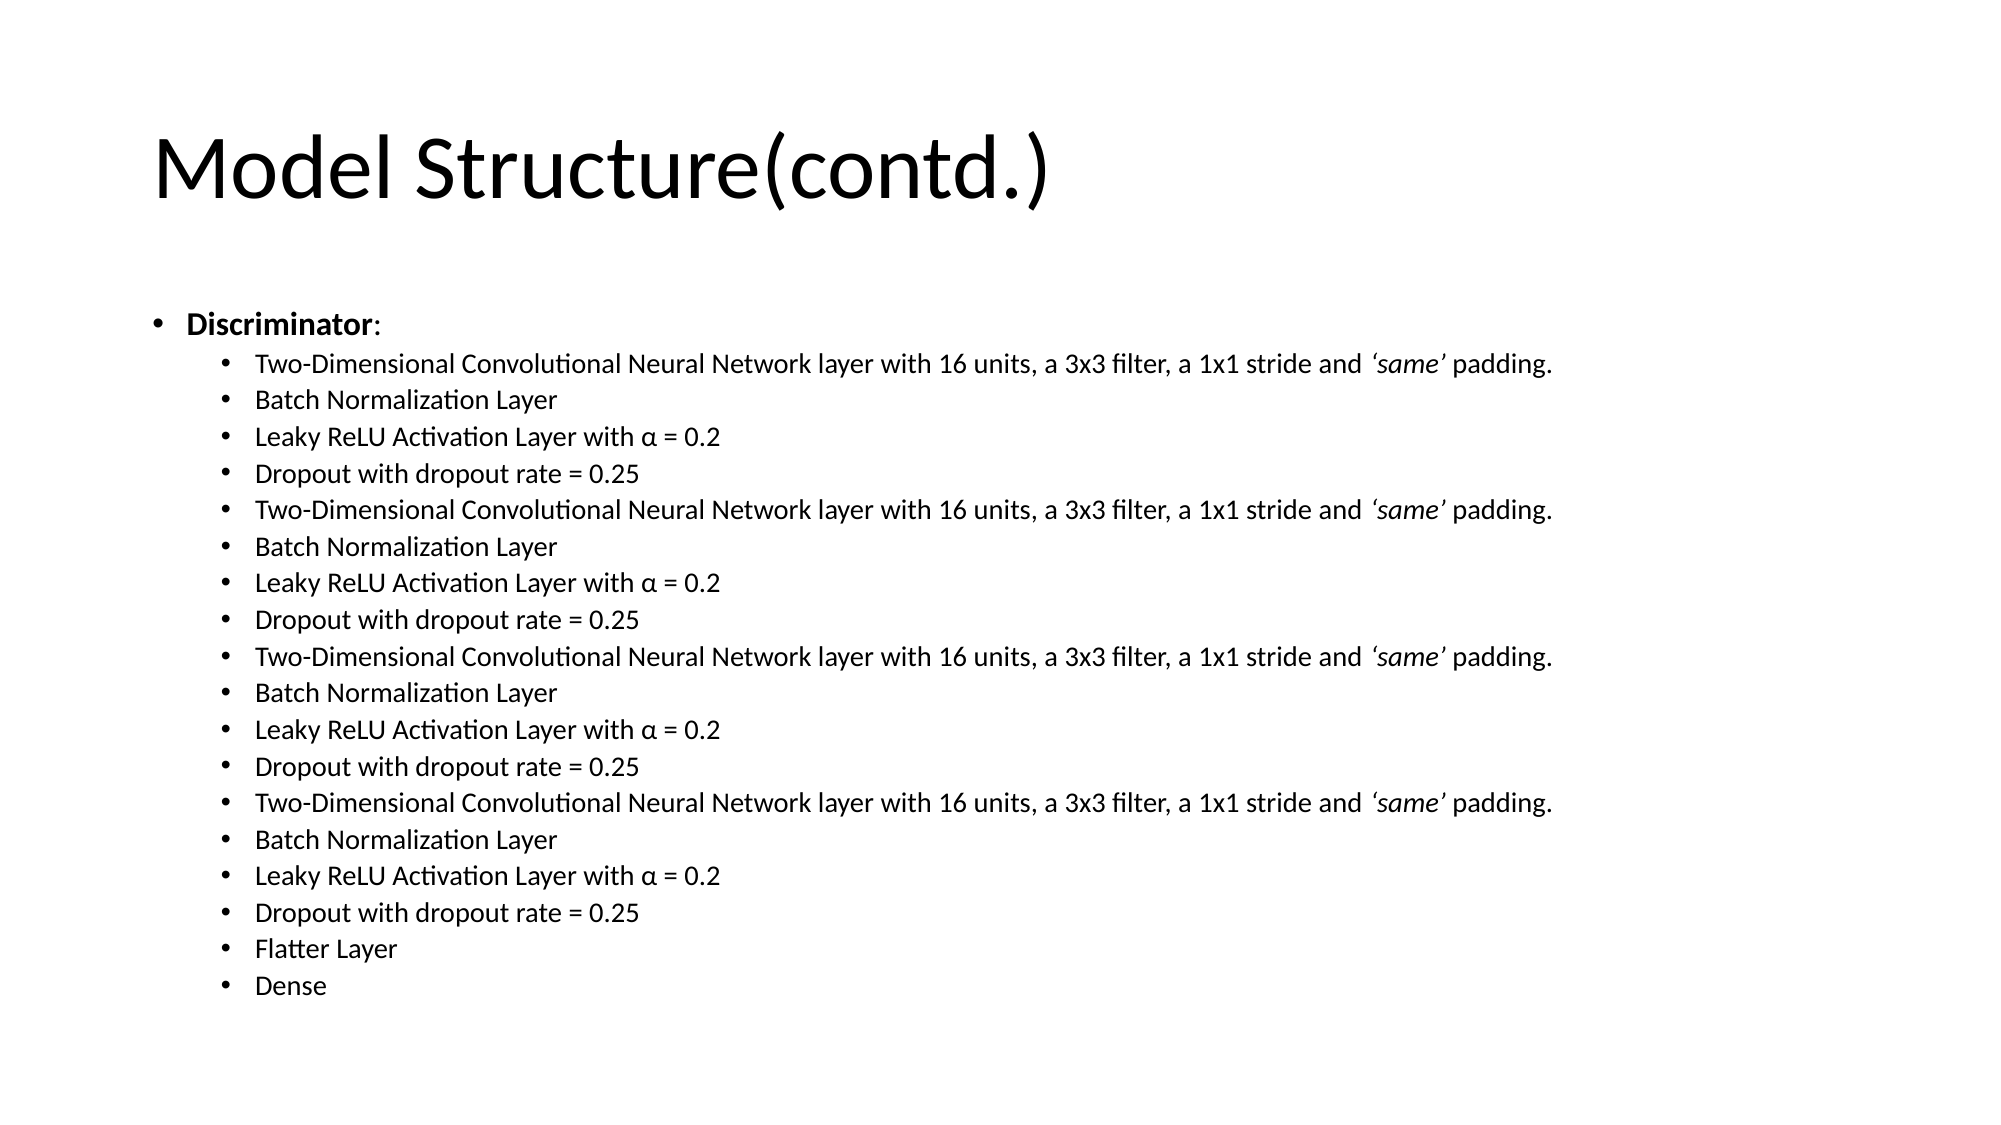

# Model Structure(contd.)
Discriminator:
Two-Dimensional Convolutional Neural Network layer with 16 units, a 3x3 filter, a 1x1 stride and ‘same’ padding.
Batch Normalization Layer
Leaky ReLU Activation Layer with α = 0.2
Dropout with dropout rate = 0.25
Two-Dimensional Convolutional Neural Network layer with 16 units, a 3x3 filter, a 1x1 stride and ‘same’ padding.
Batch Normalization Layer
Leaky ReLU Activation Layer with α = 0.2
Dropout with dropout rate = 0.25
Two-Dimensional Convolutional Neural Network layer with 16 units, a 3x3 filter, a 1x1 stride and ‘same’ padding.
Batch Normalization Layer
Leaky ReLU Activation Layer with α = 0.2
Dropout with dropout rate = 0.25
Two-Dimensional Convolutional Neural Network layer with 16 units, a 3x3 filter, a 1x1 stride and ‘same’ padding.
Batch Normalization Layer
Leaky ReLU Activation Layer with α = 0.2
Dropout with dropout rate = 0.25
Flatter Layer
Dense